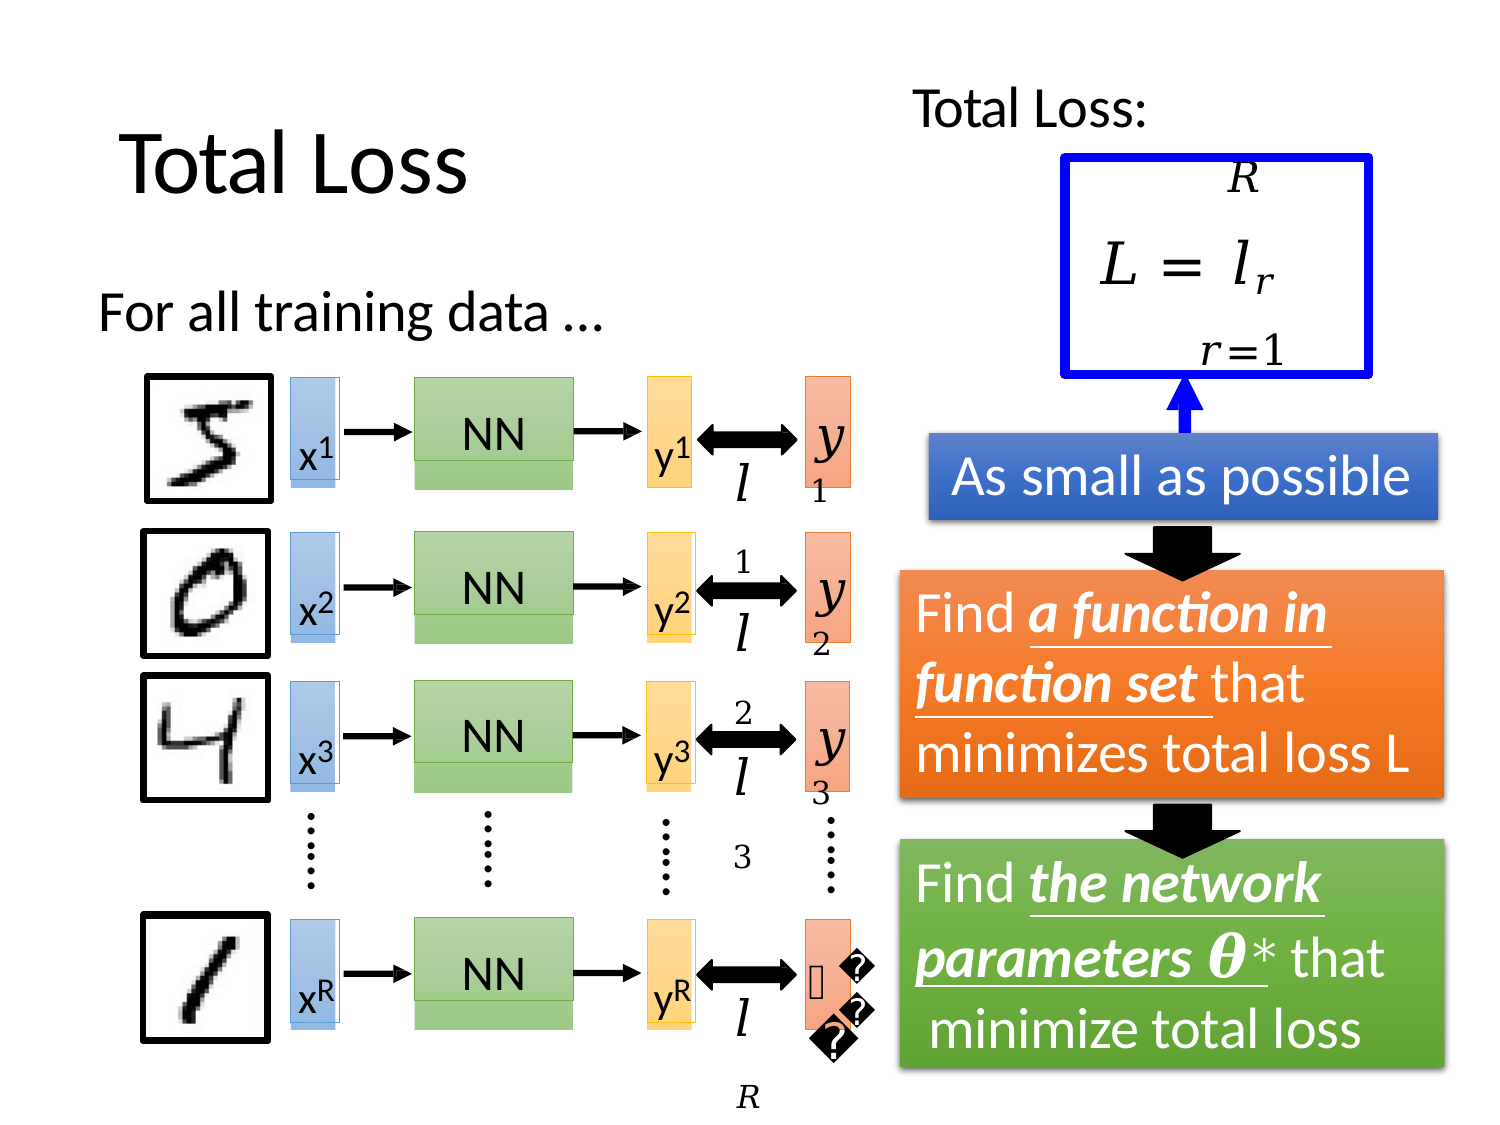

Total Loss:
# Total Loss
𝑅
𝐿 = 𝑙𝑟
𝑟=1

For all training data …

x1

NN

y1
𝑦 1

As small as possible
𝑙1

NN

x2

y2

𝑦 2

Find a function in  function set that  minimizes total loss L

𝑙2

NN

x3

y3

𝑦 3

𝑙3

……
……
……
……

Find the network  parameters 𝜽∗ that  minimize total loss L

NN

xR

yR

𝑅
𝑦

𝑙𝑅